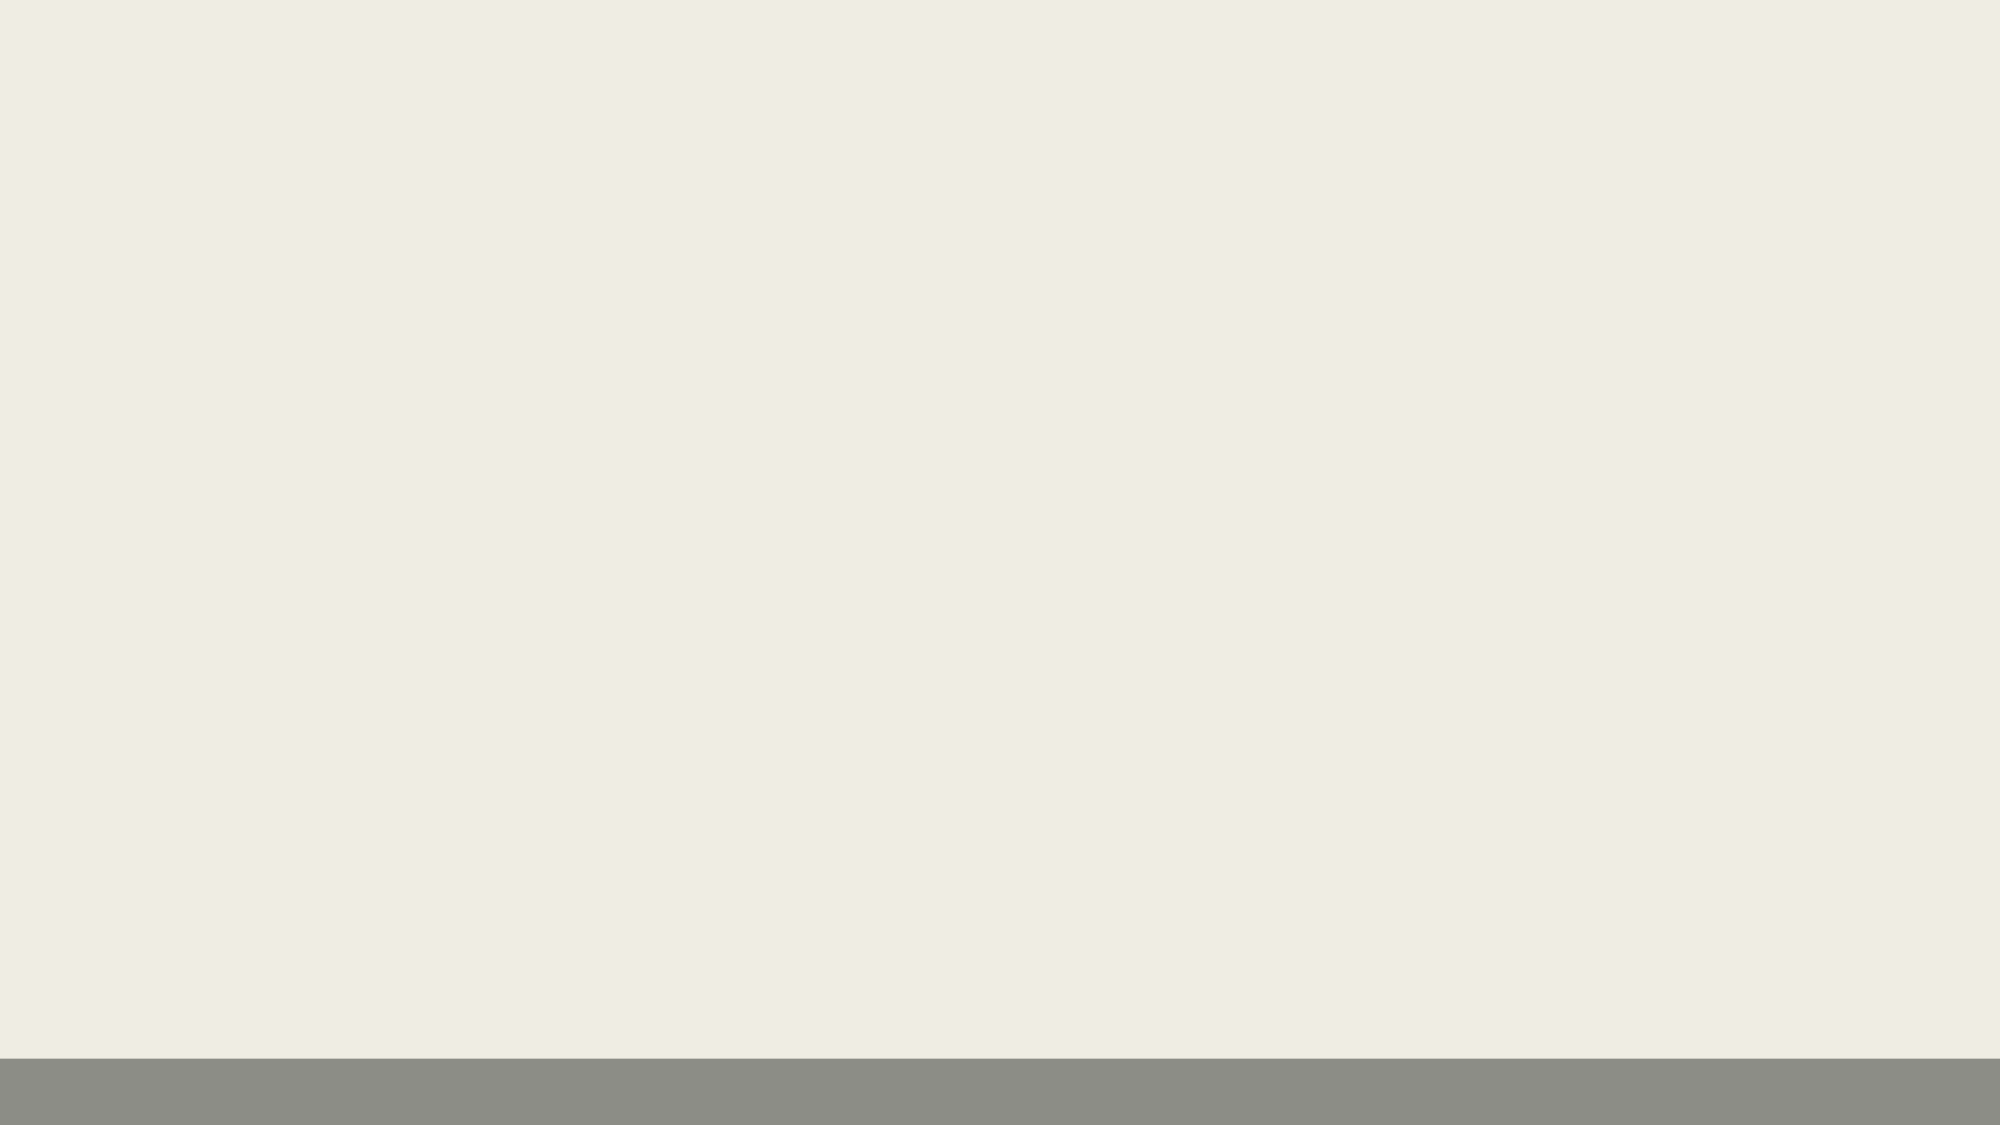

Introduction
Problem Statement
Project as Solution
Scope of Work
Objectives
Acadmic Objectives
Aplication/End Goal Objective
Previous Work
Requirements
Material Resources
Skills
Timeline
Q/A Session

# OUTLINE